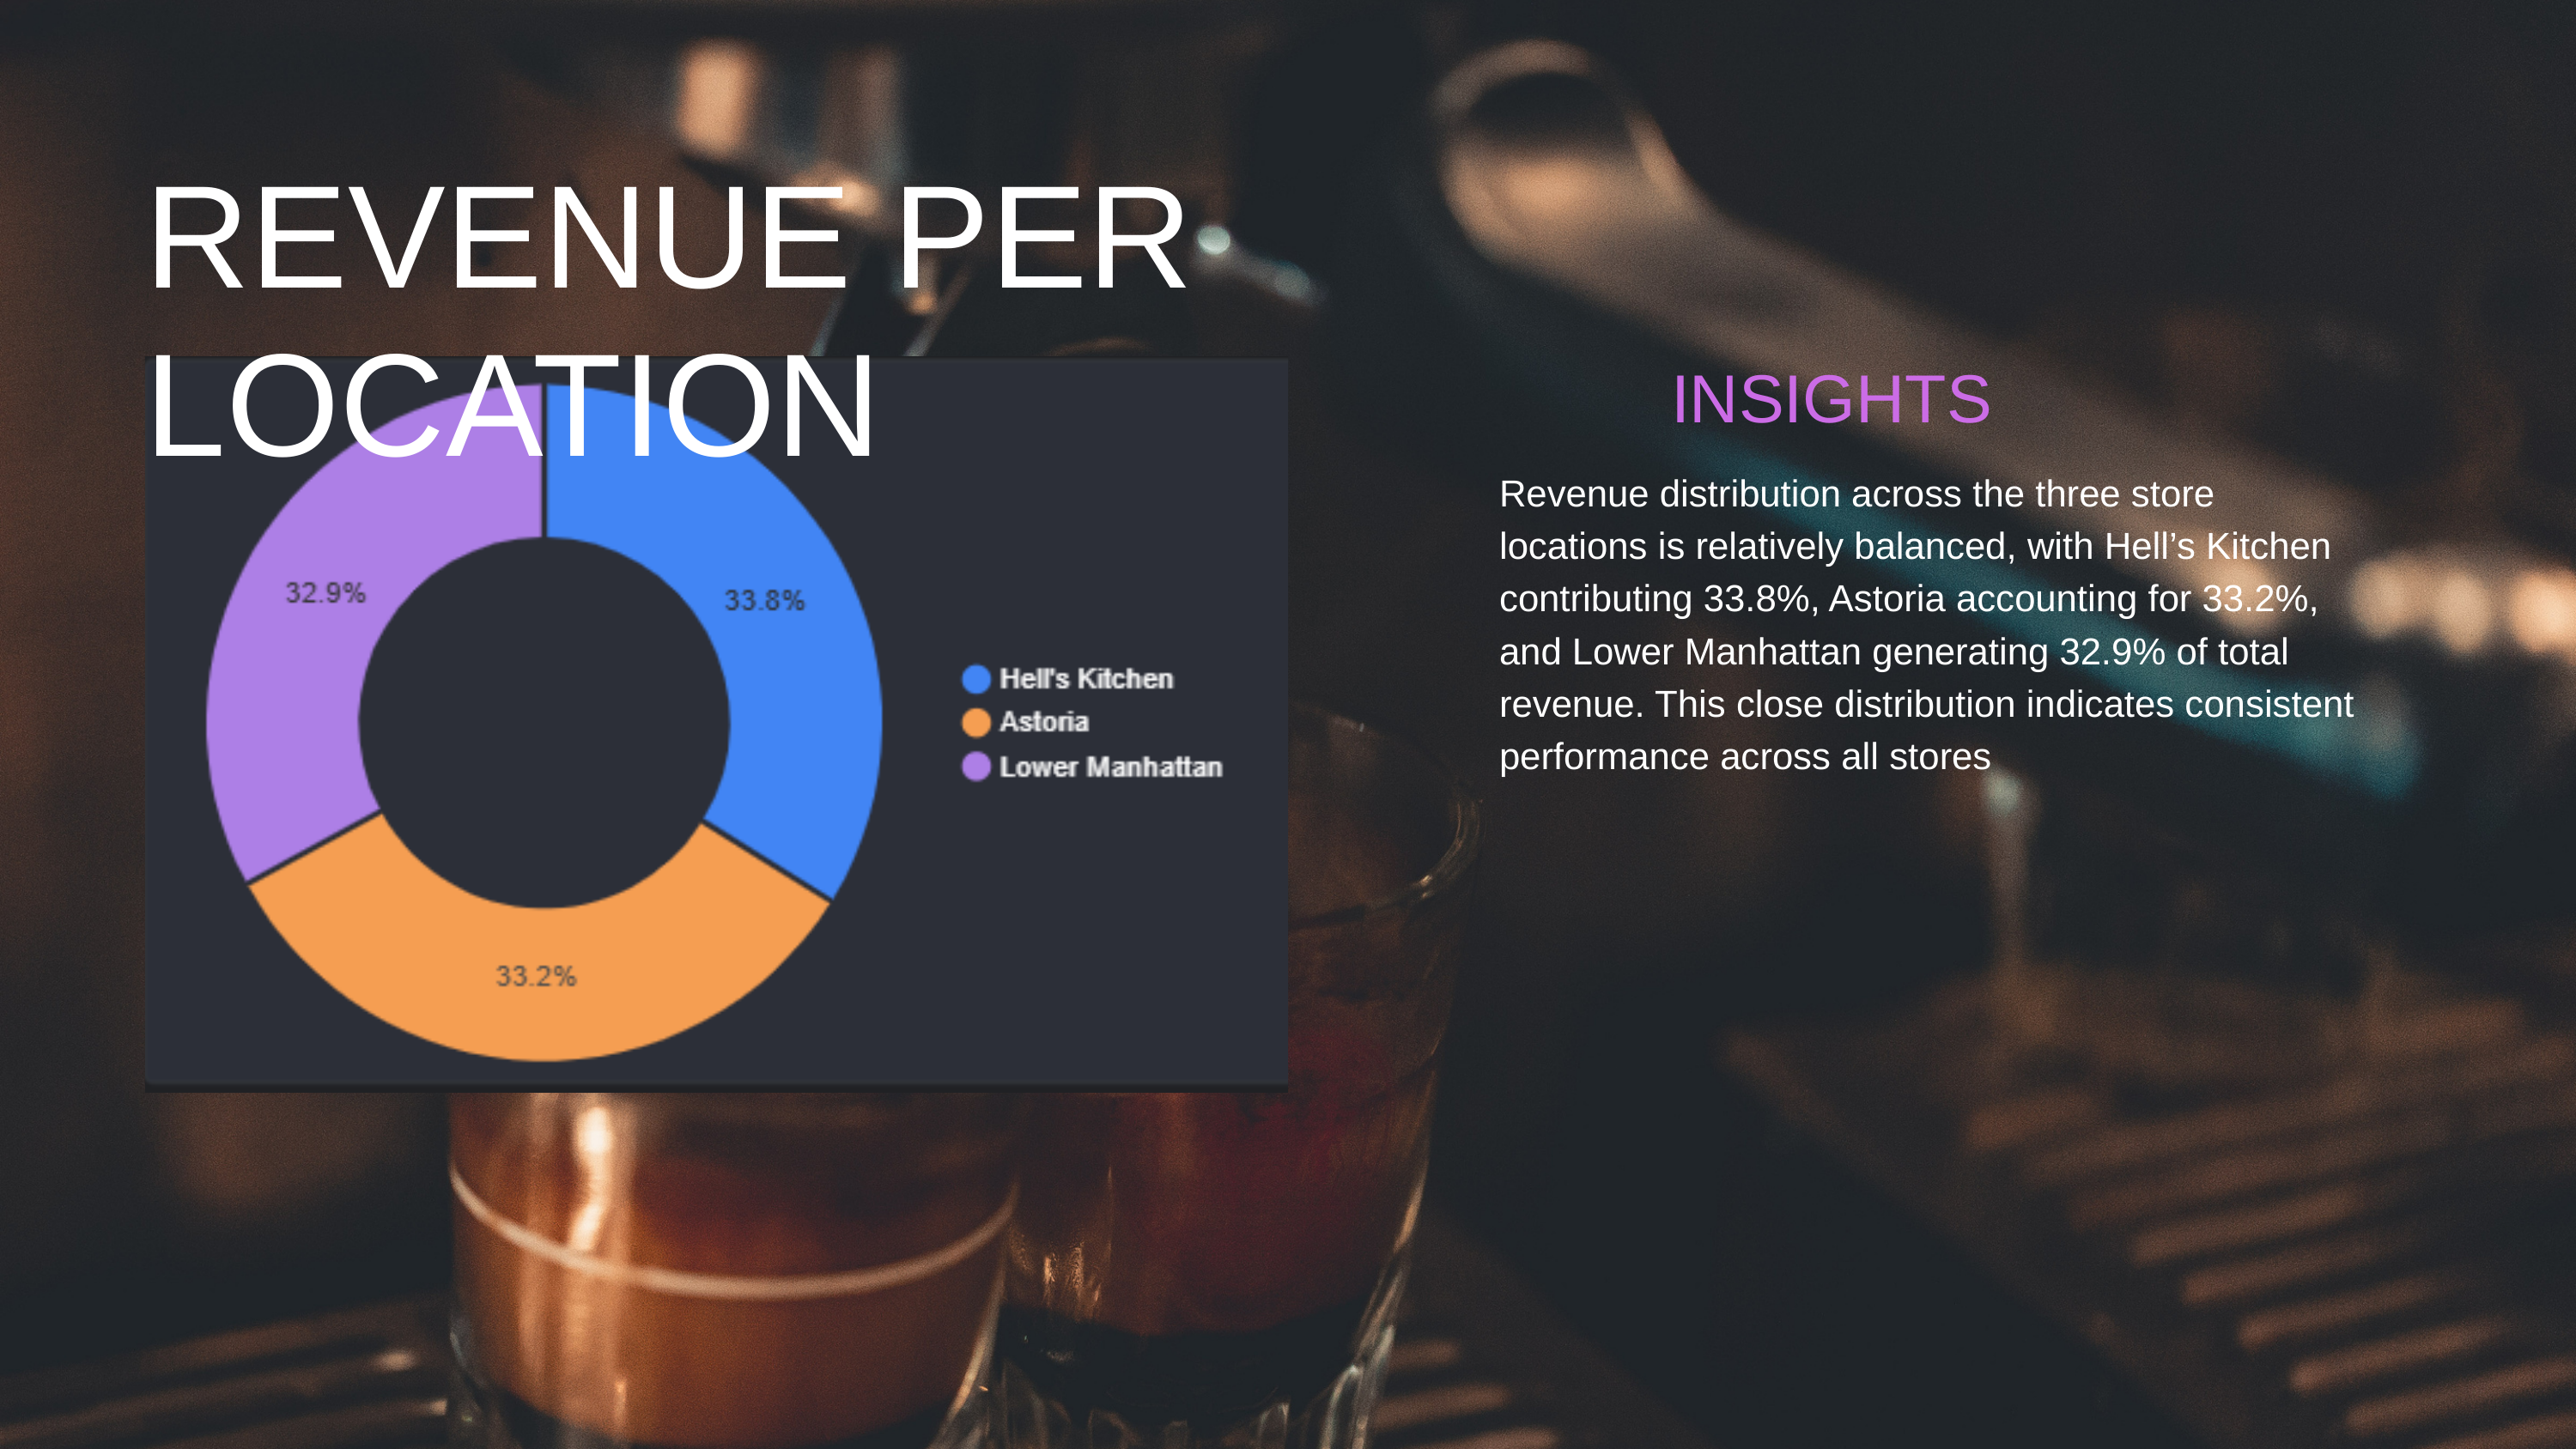

REVENUE PER LOCATION

INSIGHTS
Revenue distribution across the three store  locations is relatively balanced, with Hell’s Kitchen contributing 33.8%, Astoria accounting for 33.2%, and Lower Manhattan generating 32.9% of total revenue. This close distribution indicates consistent performance across all stores